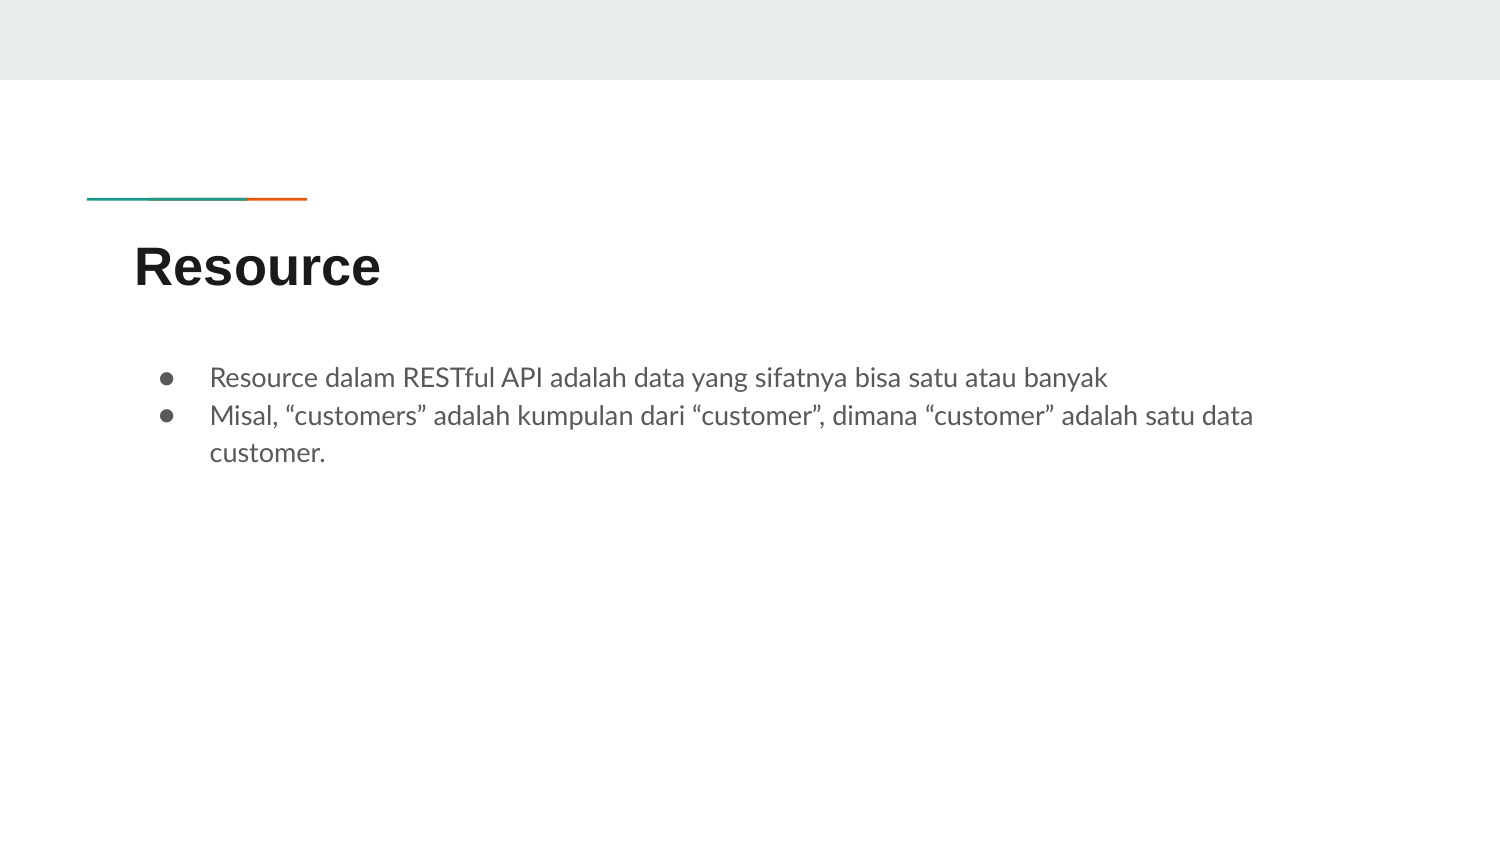

# Resource
Resource dalam RESTful API adalah data yang sifatnya bisa satu atau banyak
Misal, “customers” adalah kumpulan dari “customer”, dimana “customer” adalah satu data customer.